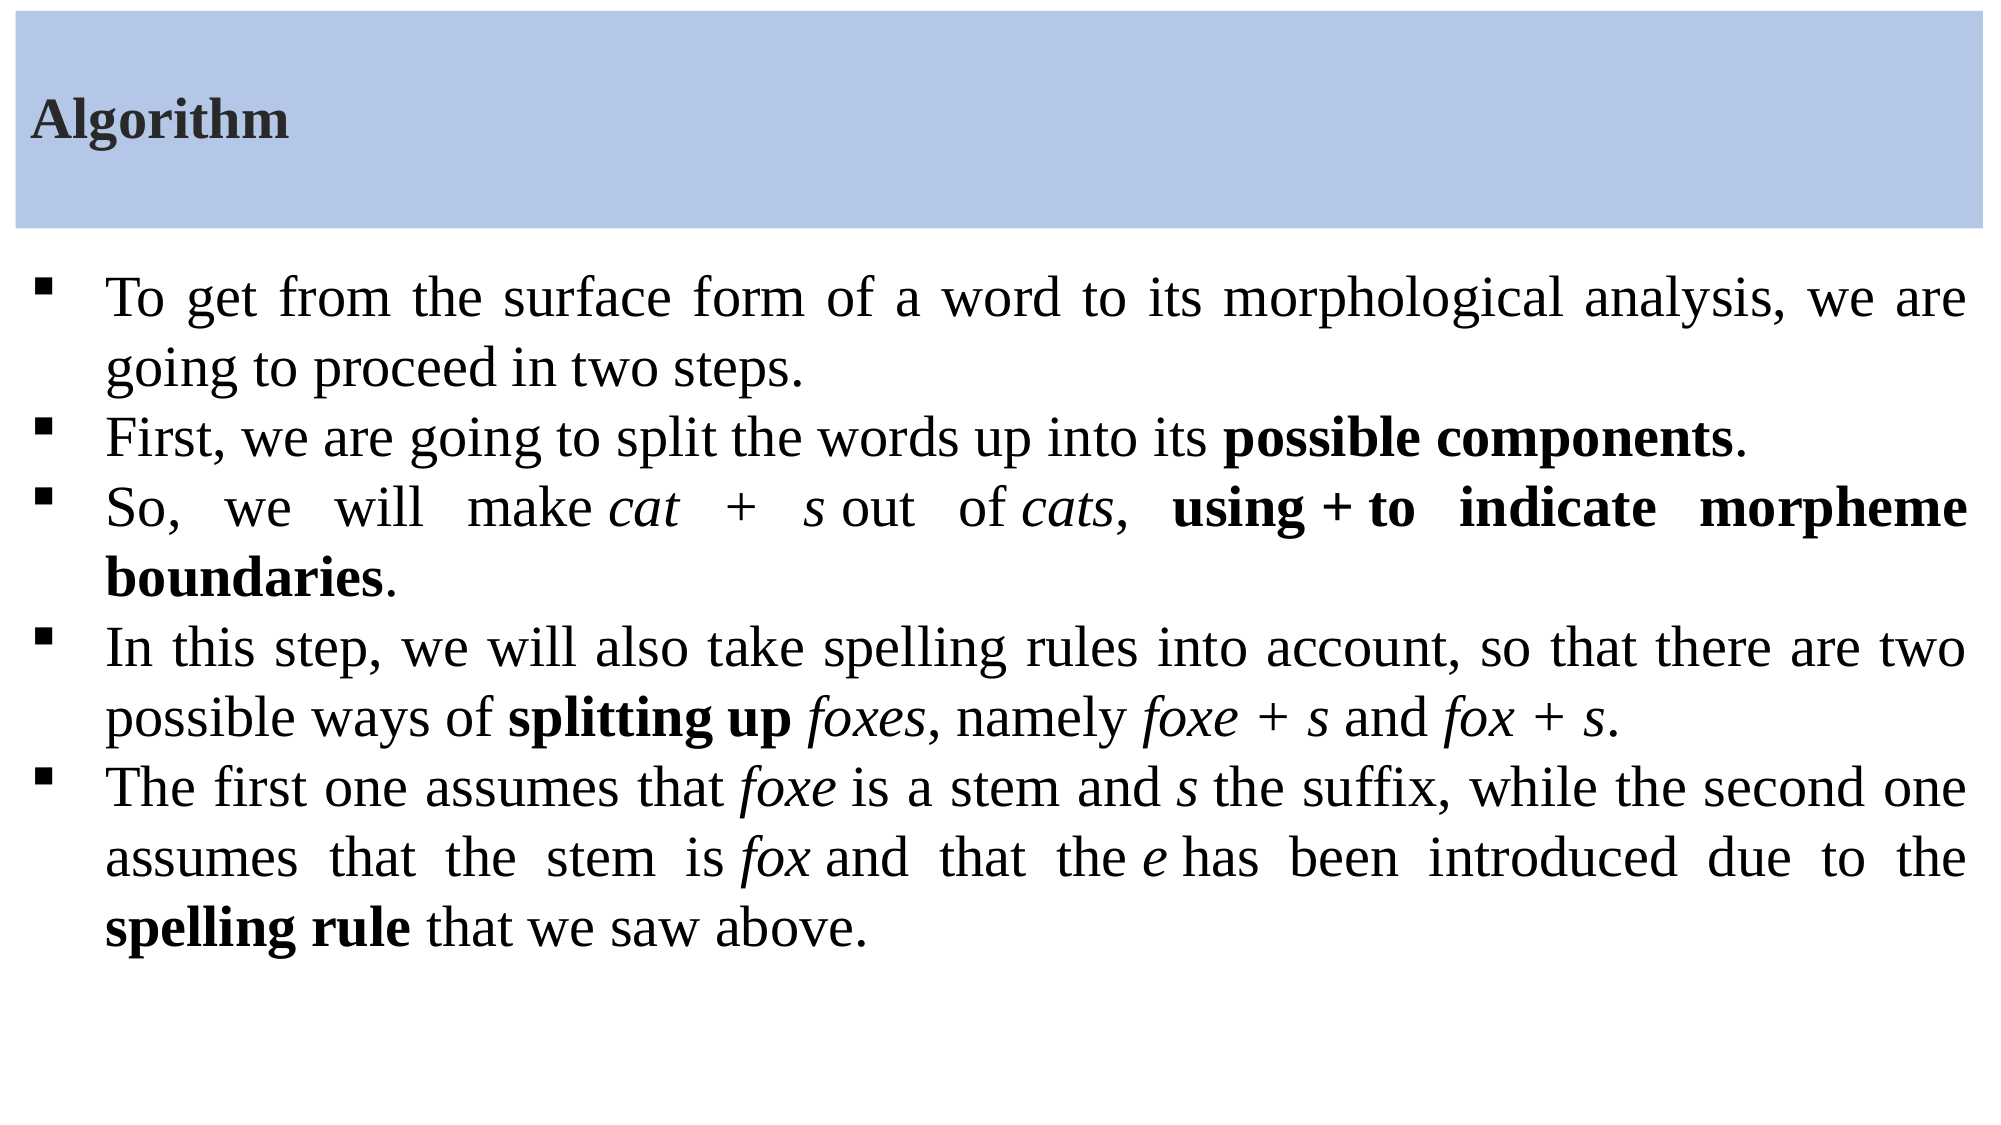

# Algorithm
To get from the surface form of a word to its morphological analysis, we are going to proceed in two steps.
First, we are going to split the words up into its possible components.
So, we will make cat + s out of cats, using + to indicate morpheme boundaries.
In this step, we will also take spelling rules into account, so that there are two possible ways of splitting up foxes, namely foxe + s and fox + s.
The first one assumes that foxe is a stem and s the suffix, while the second one assumes that the stem is fox and that the e has been introduced due to the spelling rule that we saw above.